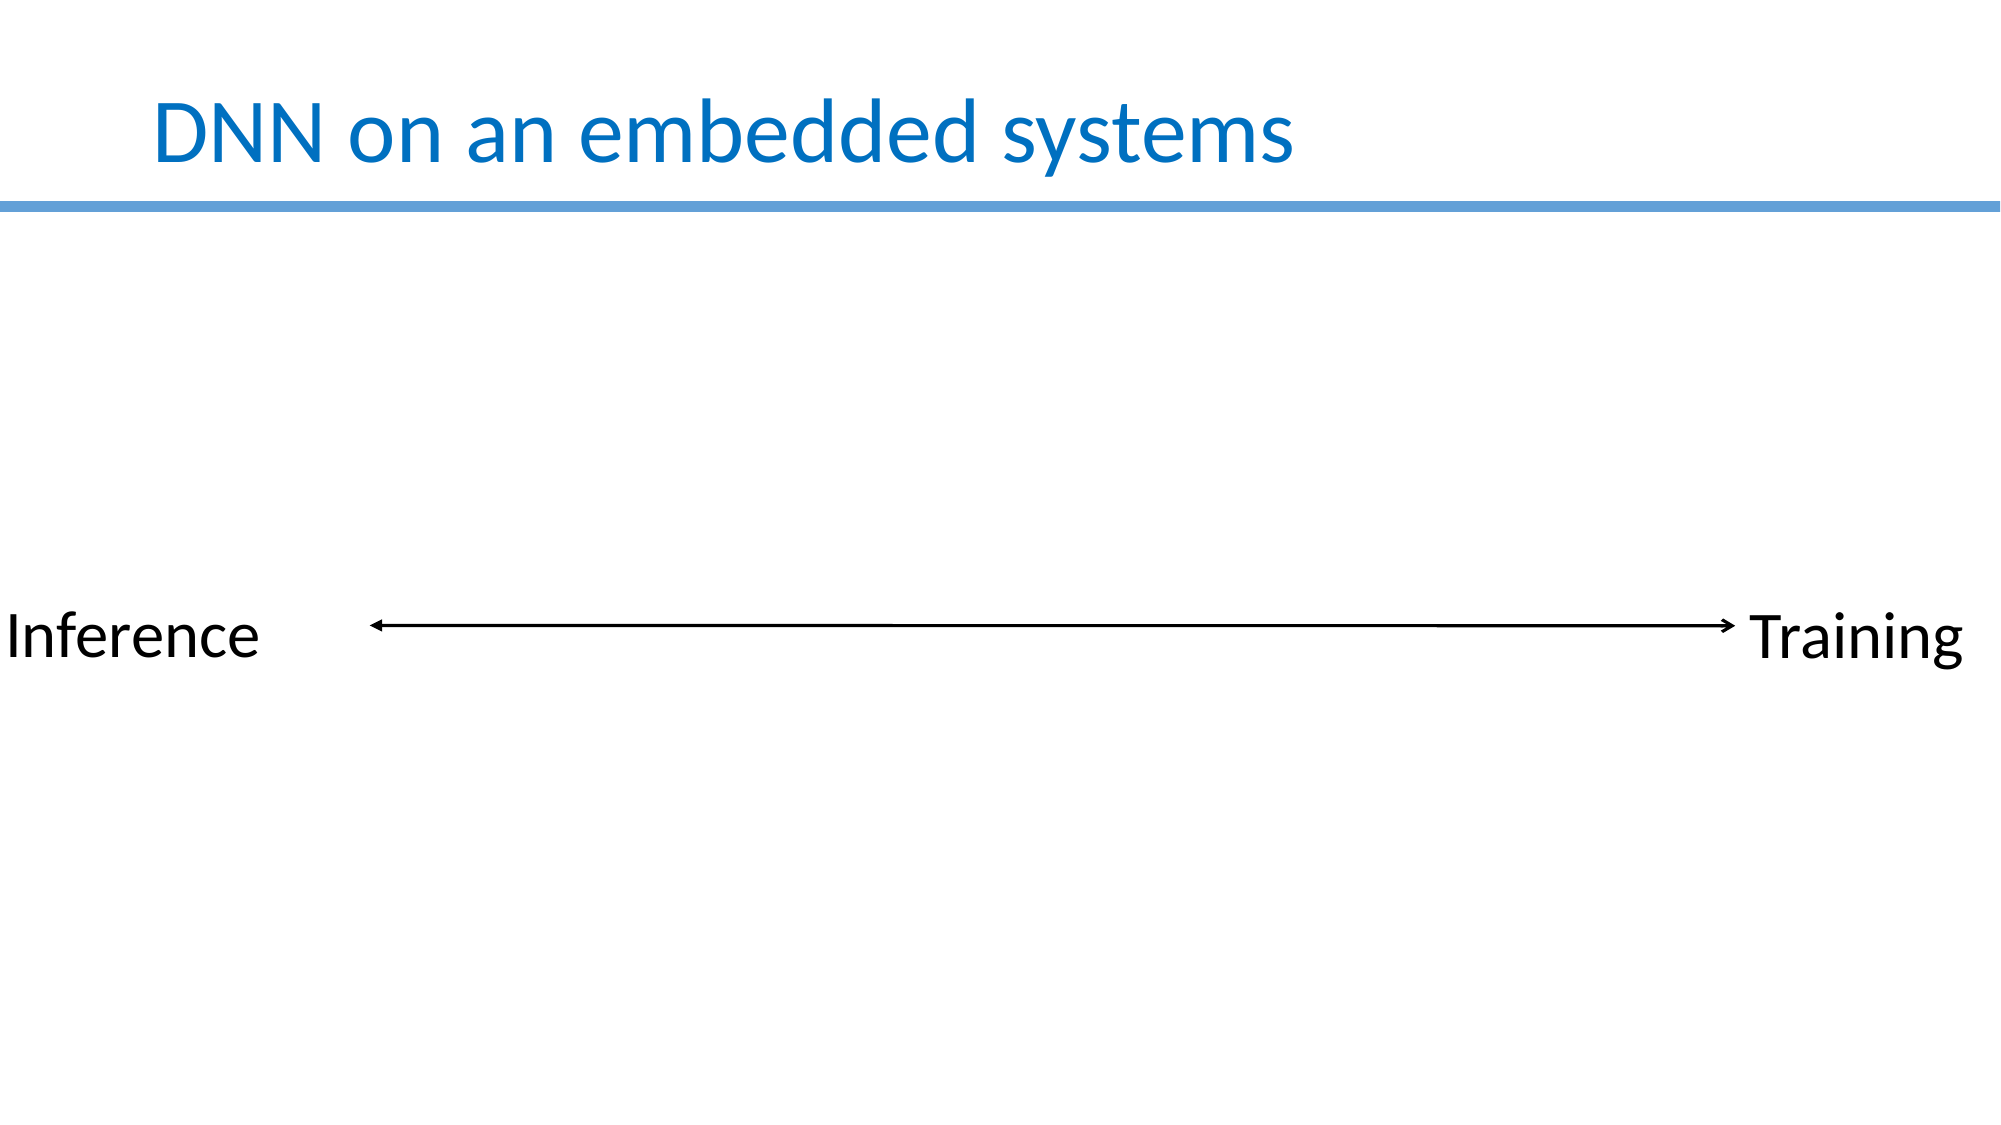

# DNN on an embedded systems
Inference
Training